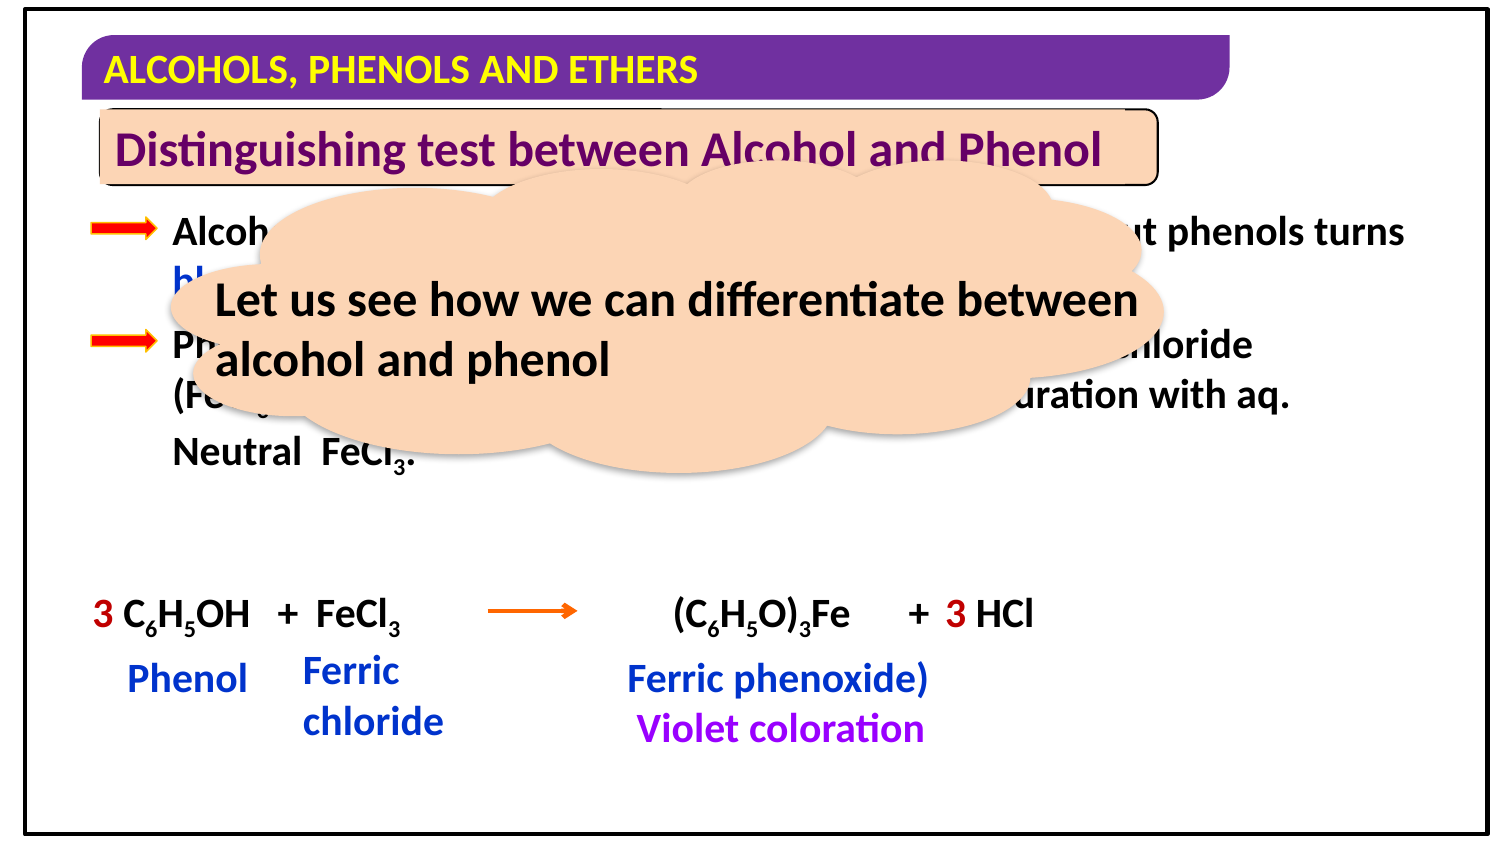

Distinguishing test between Alcohol and Phenol

Let us see how we can differentiate between alcohol and phenol
Alcohols have no action on litmus as they are neutral but phenols turns blue litmus paper red as they are weakly acidic.

Phenol gives violet colouration with aq. Neutral Ferric chloride (FeCl3) Solution but alcohols do not give any colouration with aq. Neutral  FeCl3.

3 C6H5OH
+
FeCl3
(C6H5O)3Fe
+
3 HCl
Ferric chloride
Phenol
Ferric phenoxide)       Violet coloration